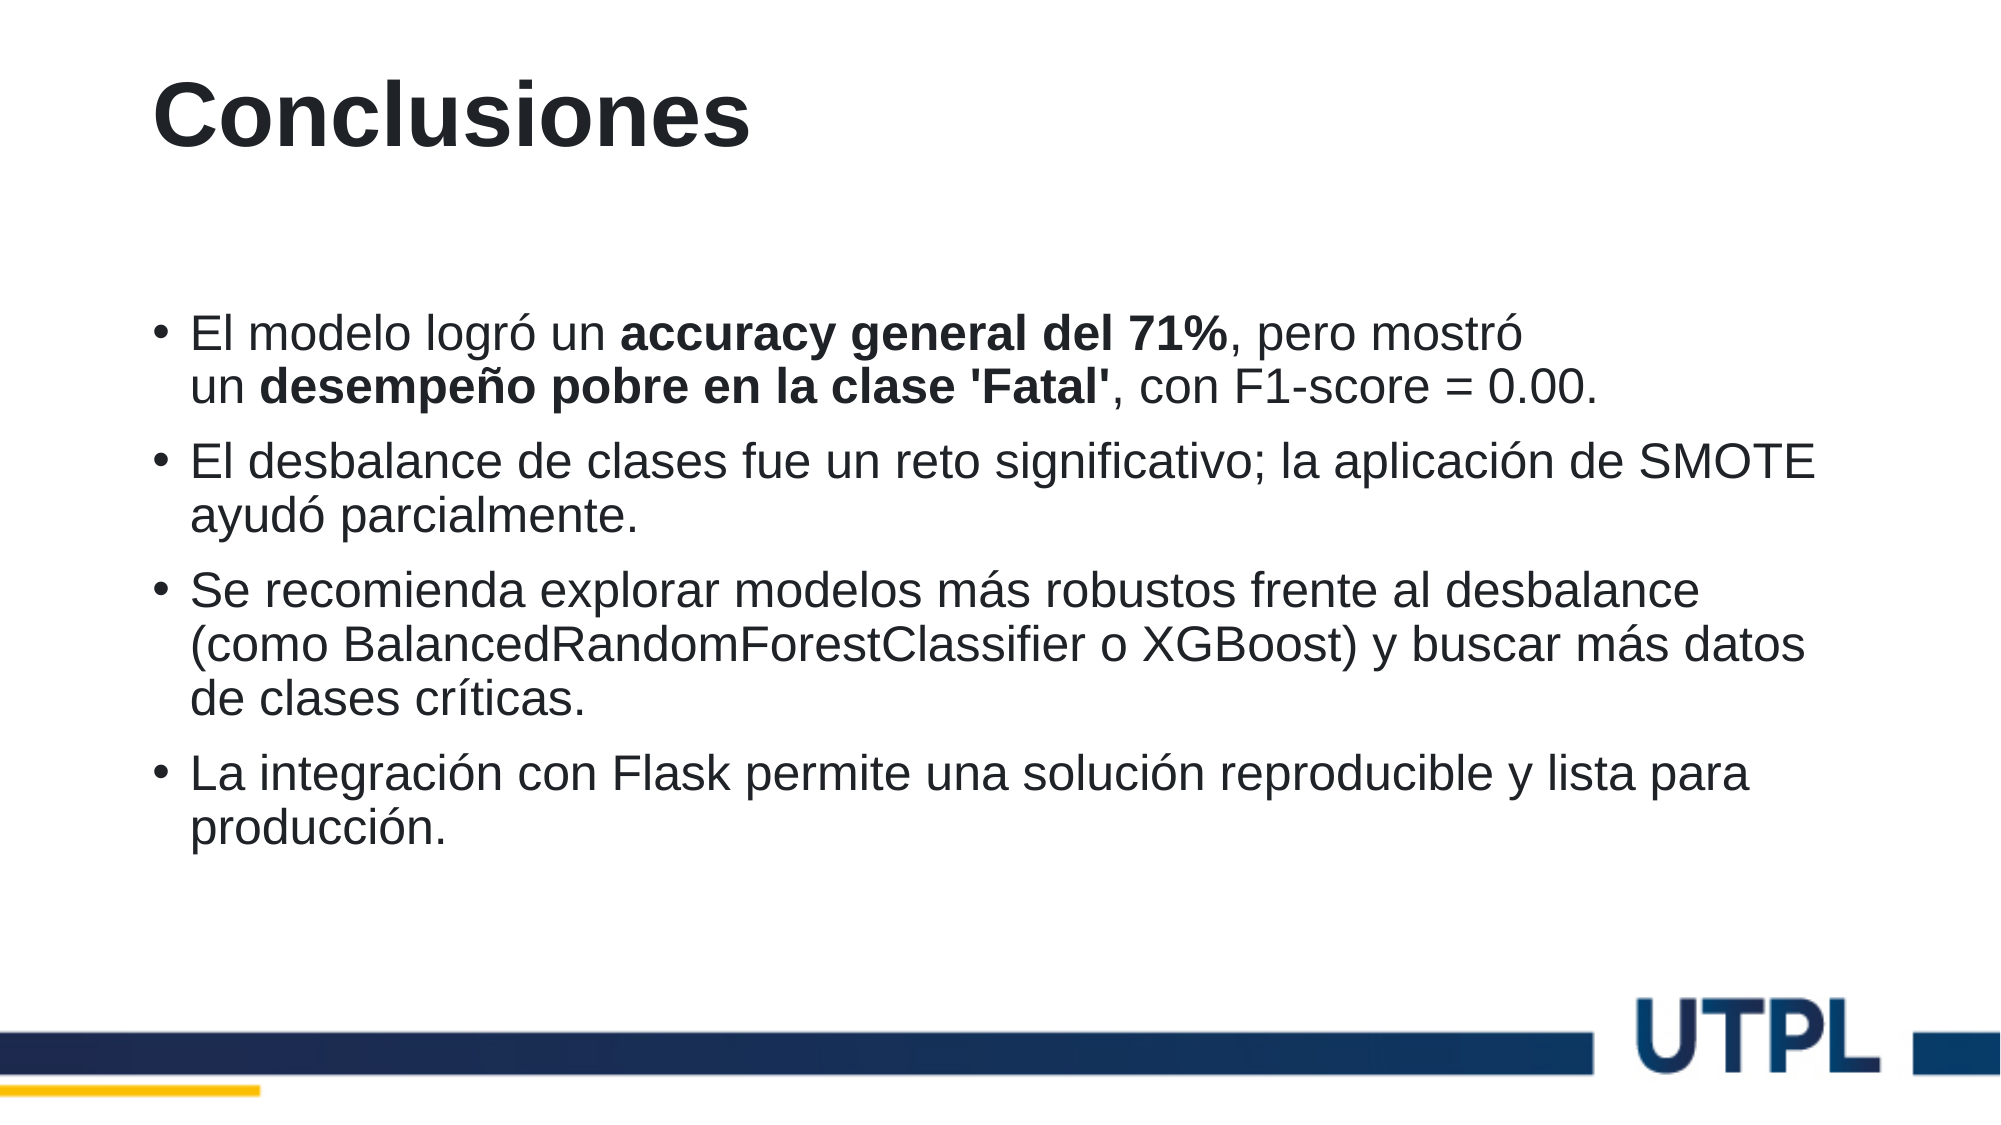

# Conclusiones
El modelo logró un accuracy general del 71%, pero mostró un desempeño pobre en la clase 'Fatal', con F1-score = 0.00.
El desbalance de clases fue un reto significativo; la aplicación de SMOTE ayudó parcialmente.
Se recomienda explorar modelos más robustos frente al desbalance (como BalancedRandomForestClassifier o XGBoost) y buscar más datos de clases críticas.
La integración con Flask permite una solución reproducible y lista para producción.